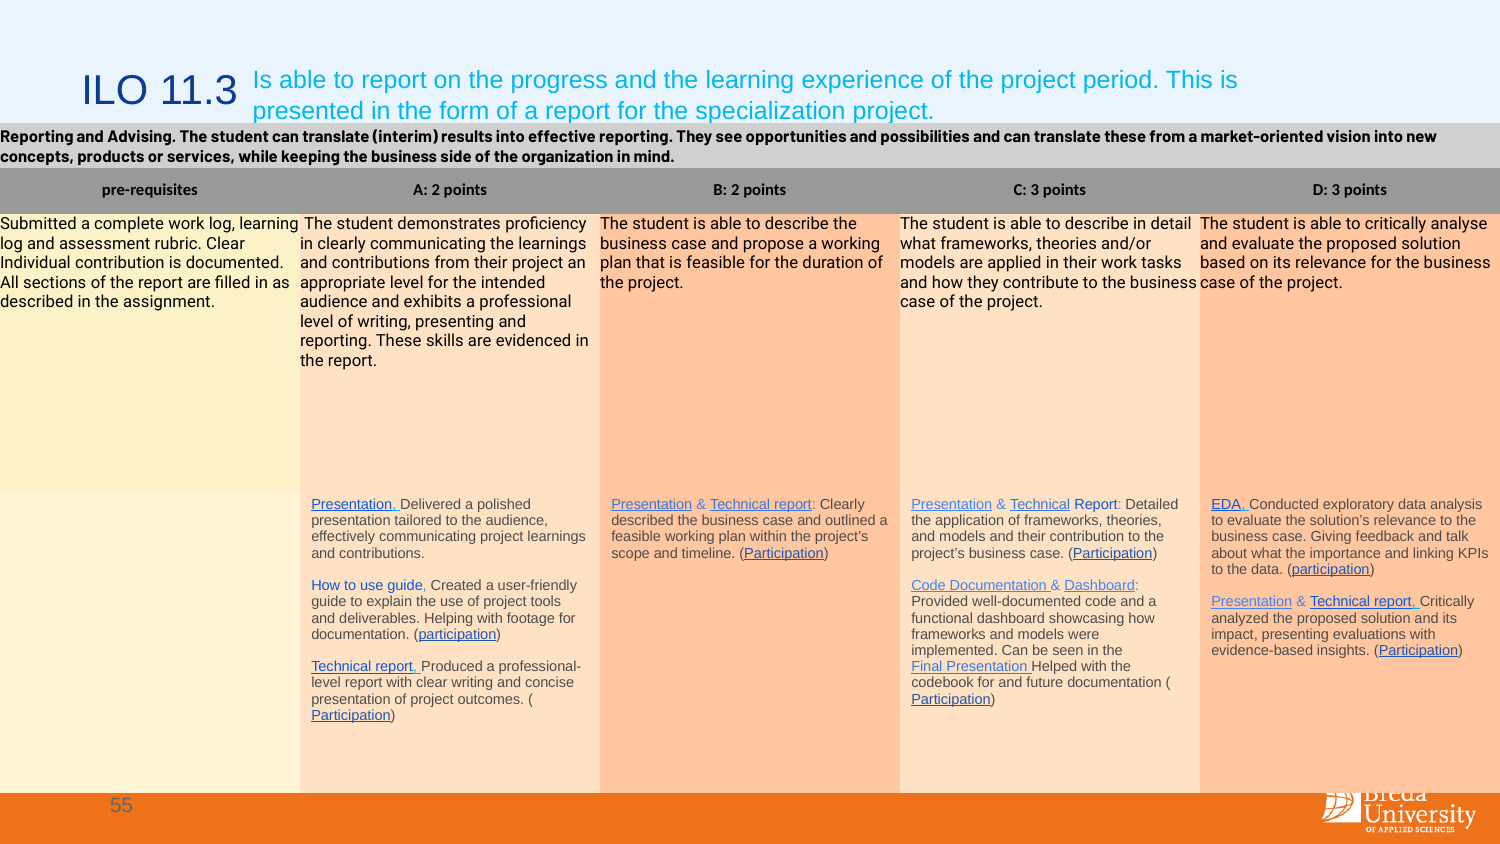

Is able to report on the progress and the learning experience of the project period. This is presented in the form of a report for the specialization project.
# ILO 11.3
| Reporting and Advising. The student can translate (interim) results into effective reporting. They see opportunities and possibilities and can translate these from a market-oriented vision into new concepts, products or services, while keeping the business side of the organization in mind. |  |  |  |  |
| --- | --- | --- | --- | --- |
| pre-requisites | A: 2 points | B: 2 points | C: 3 points | D: 3 points |
| Submitted a complete work log, learning log and assessment rubric. Clear Individual contribution is documented. All sections of the report are filled in as described in the assignment. | The student demonstrates proficiency in clearly communicating the learnings and contributions from their project an appropriate level for the intended audience and exhibits a professional level of writing, presenting and reporting. These skills are evidenced in the report. | The student is able to describe the business case and propose a working plan that is feasible for the duration of the project. | The student is able to describe in detail what frameworks, theories and/or models are applied in their work tasks and how they contribute to the business case of the project. | The student is able to critically analyse and evaluate the proposed solution based on its relevance for the business case of the project. |
|  | Presentation, Delivered a polished presentation tailored to the audience, effectively communicating project learnings and contributions. How to use guide, Created a user-friendly guide to explain the use of project tools and deliverables. Helping with footage for documentation. (participation) Technical report, Produced a professional-level report with clear writing and concise presentation of project outcomes. (Participation) | Presentation & Technical report: Clearly described the business case and outlined a feasible working plan within the project’s scope and timeline. (Participation) | Presentation & Technical Report: Detailed the application of frameworks, theories, and models and their contribution to the project’s business case. (Participation) Code Documentation & Dashboard: Provided well-documented code and a functional dashboard showcasing how frameworks and models were implemented. Can be seen in the Final Presentation Helped with the codebook for and future documentation (Participation) | EDA, Conducted exploratory data analysis to evaluate the solution’s relevance to the business case. Giving feedback and talk about what the importance and linking KPIs to the data. (participation) Presentation & Technical report, Critically analyzed the proposed solution and its impact, presenting evaluations with evidence-based insights. (Participation) |

55